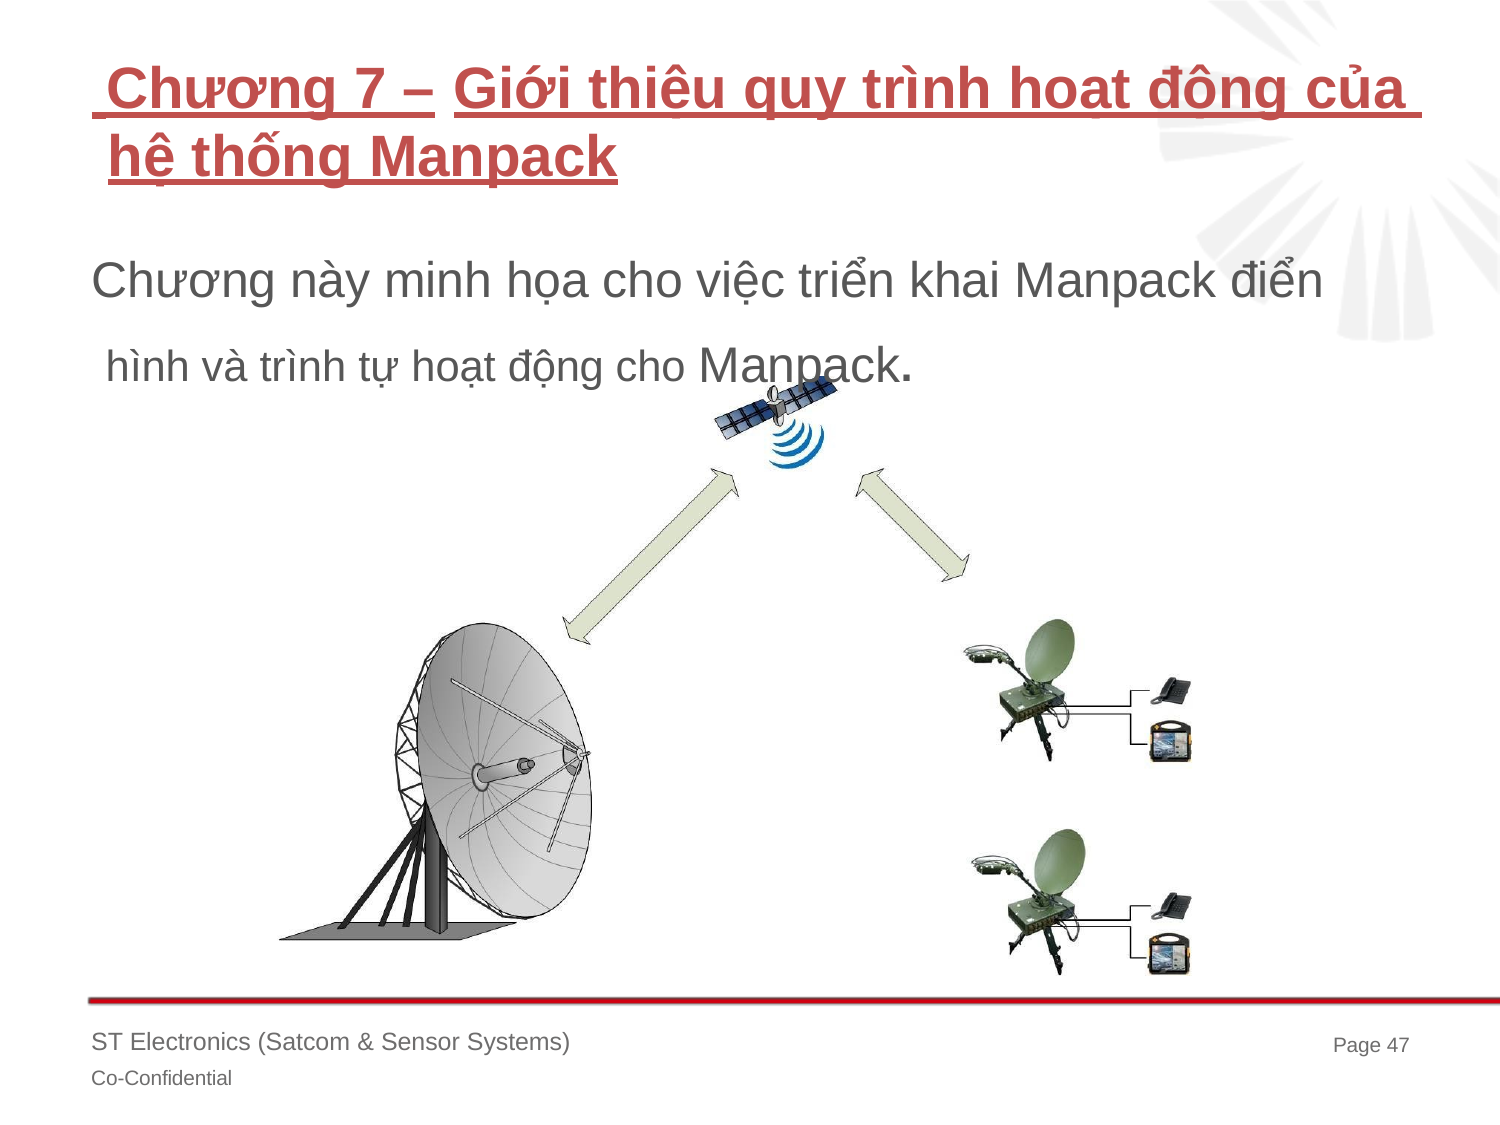

Chương 7 –	Giới thiệu quy trình hoạt động của   hệ thống Manpack
Chương này minh họa cho việc triển khai Manpack điển  hình và trình tự hoạt động cho Manpack.

ST Electronics (Satcom & Sensor Systems)
Co-Confidential
Page 47